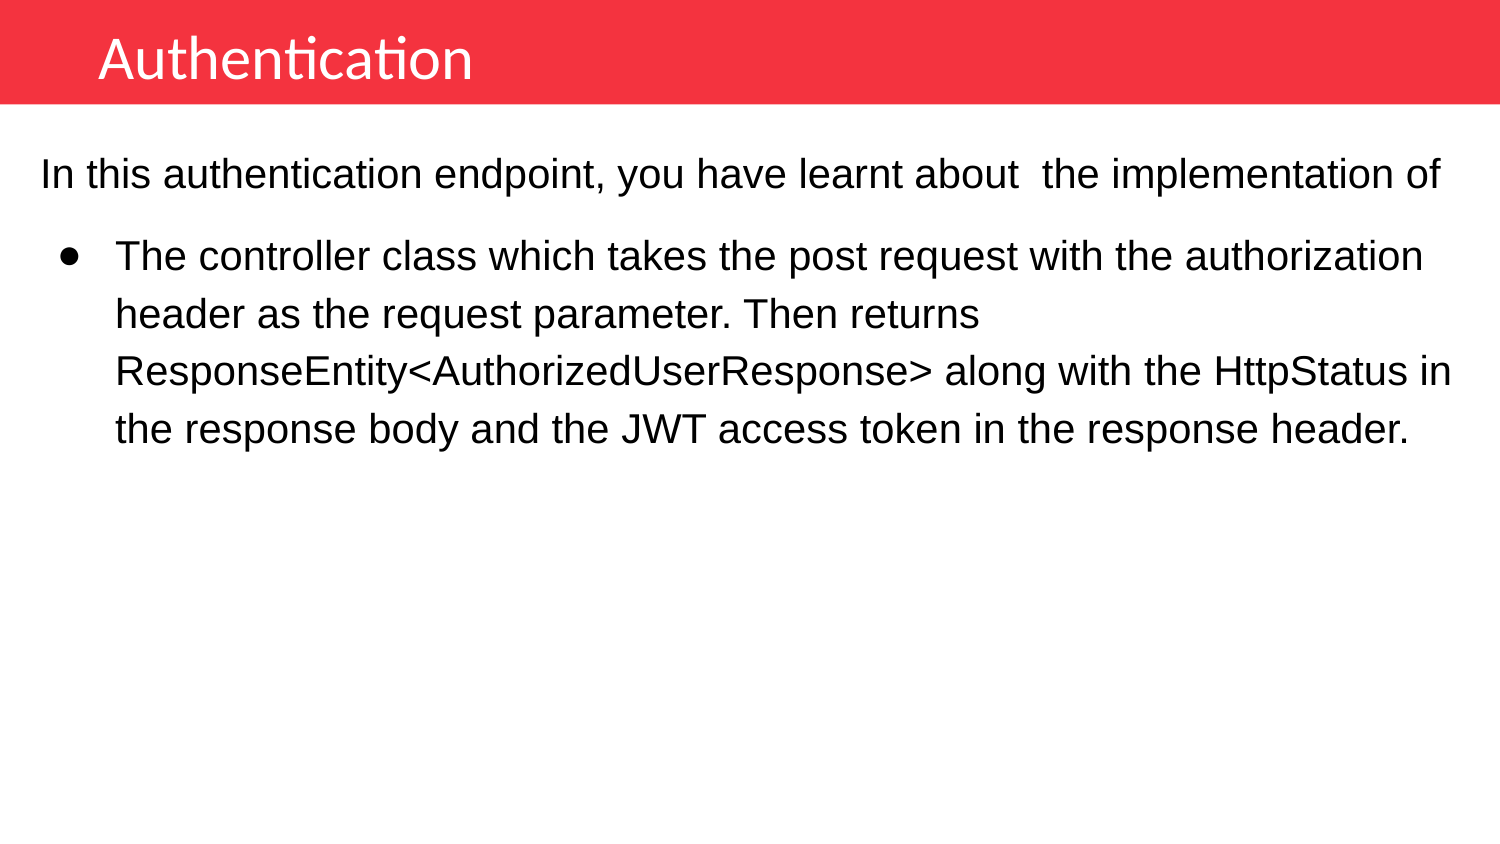

Authentication

In this authentication endpoint, you have learnt about  the implementation of
The controller class which takes the post request with the authorization header as the request parameter. Then returns  ResponseEntity<AuthorizedUserResponse> along with the HttpStatus in the response body and the JWT access token in the response header.